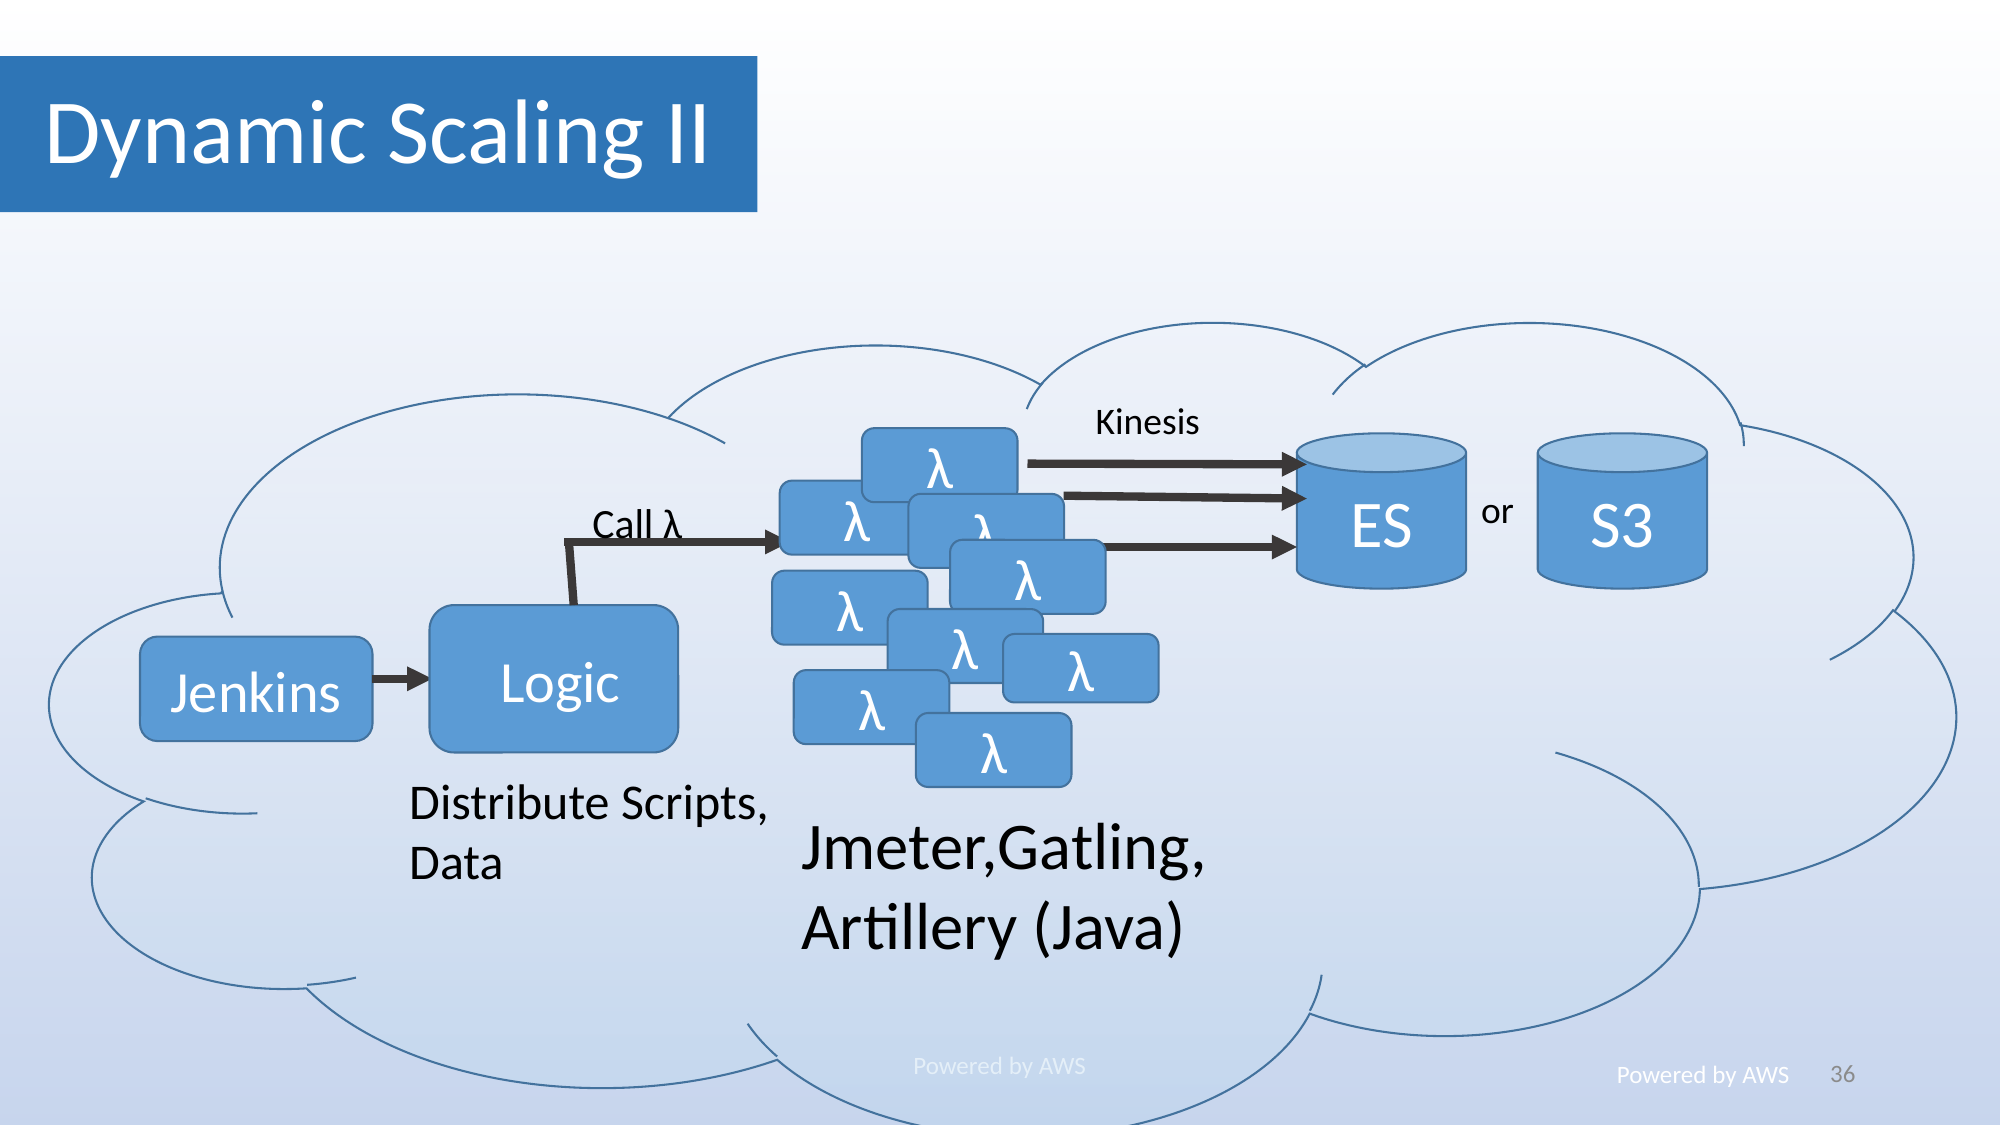

# Dynamic Scaling II

Kinesis
λ
ES
S3
or
λ
Call λ
λ
λ
λ
 Logic
λ
λ
Jenkins
λ
λ
Distribute Scripts, Data
Jmeter,Gatling,Artillery (Java)
36